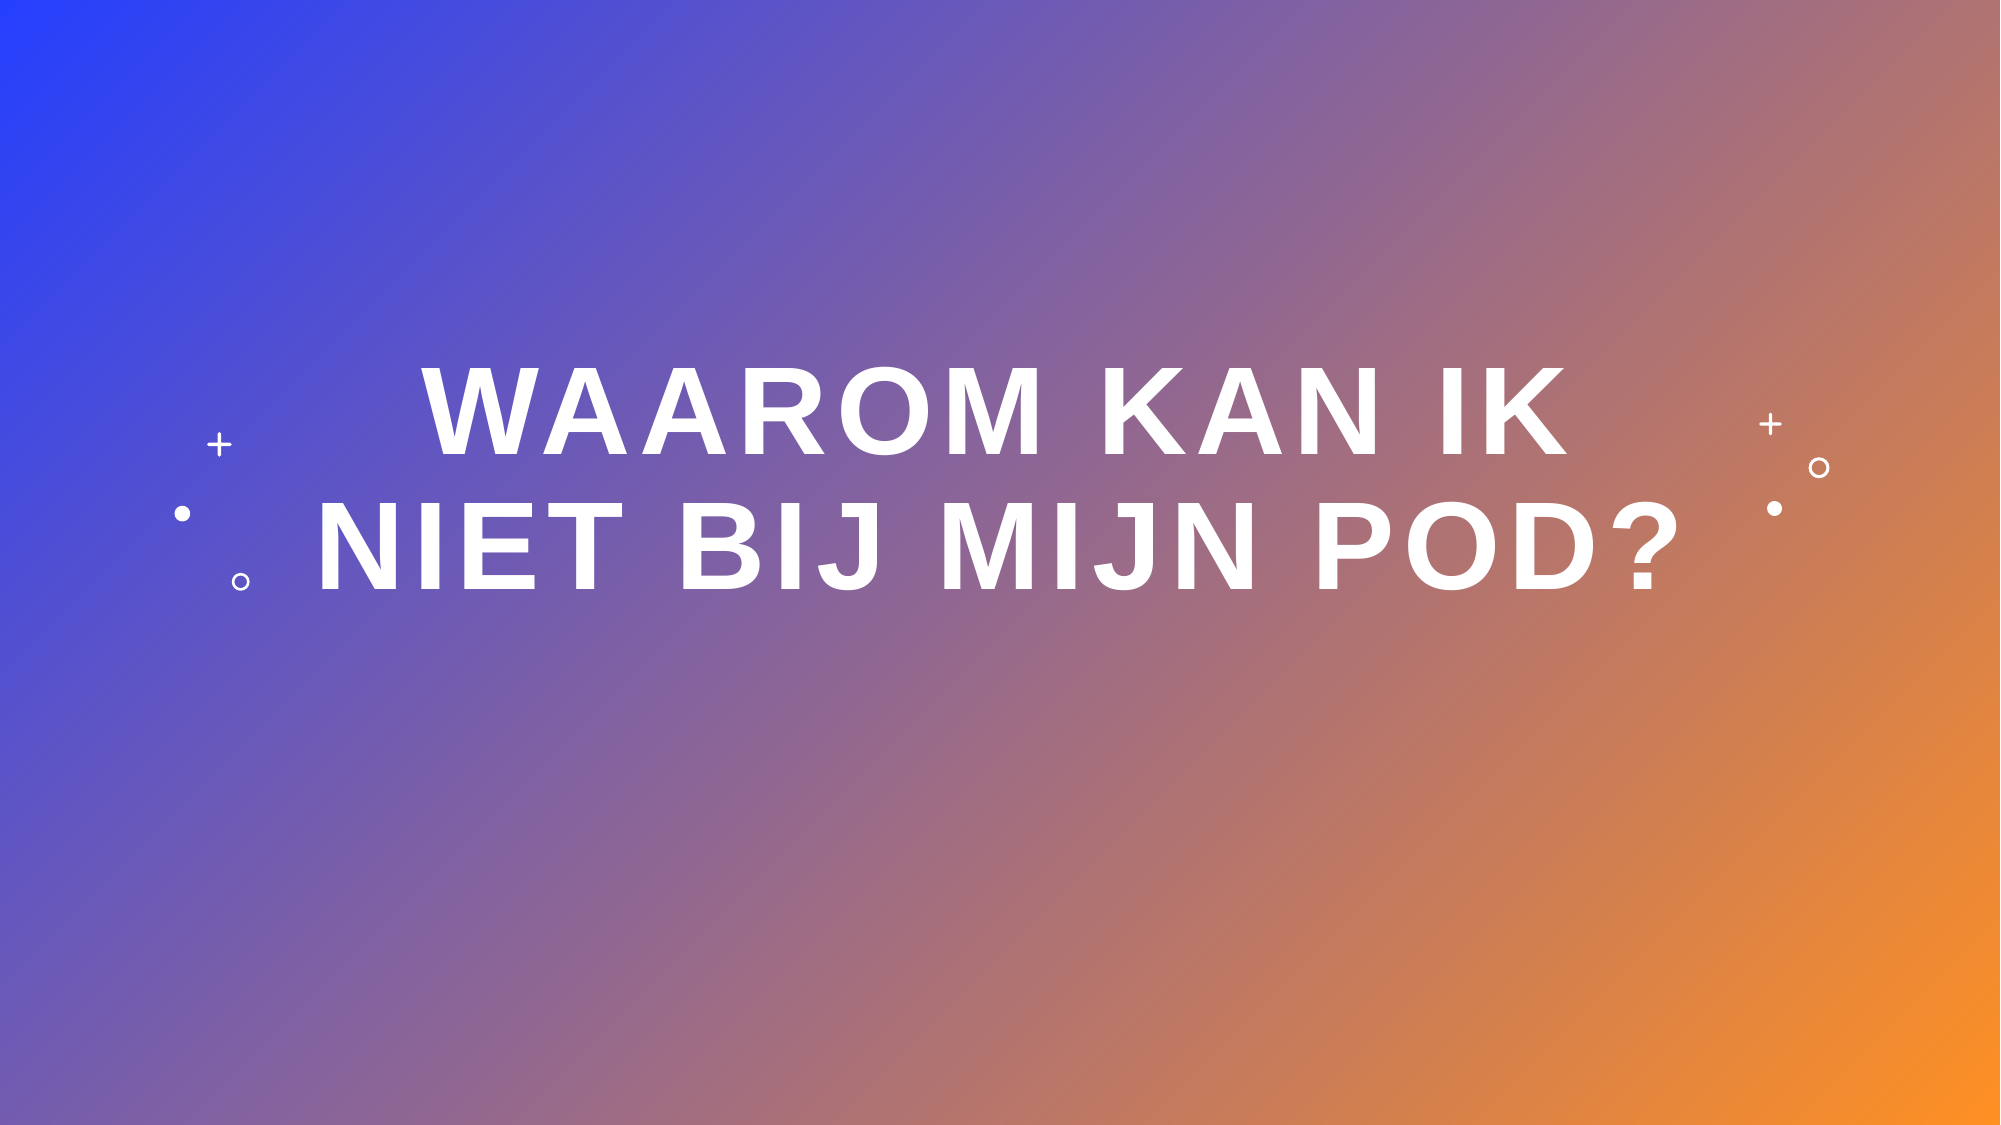

# Waarom kan ik niet bij mijn pod?